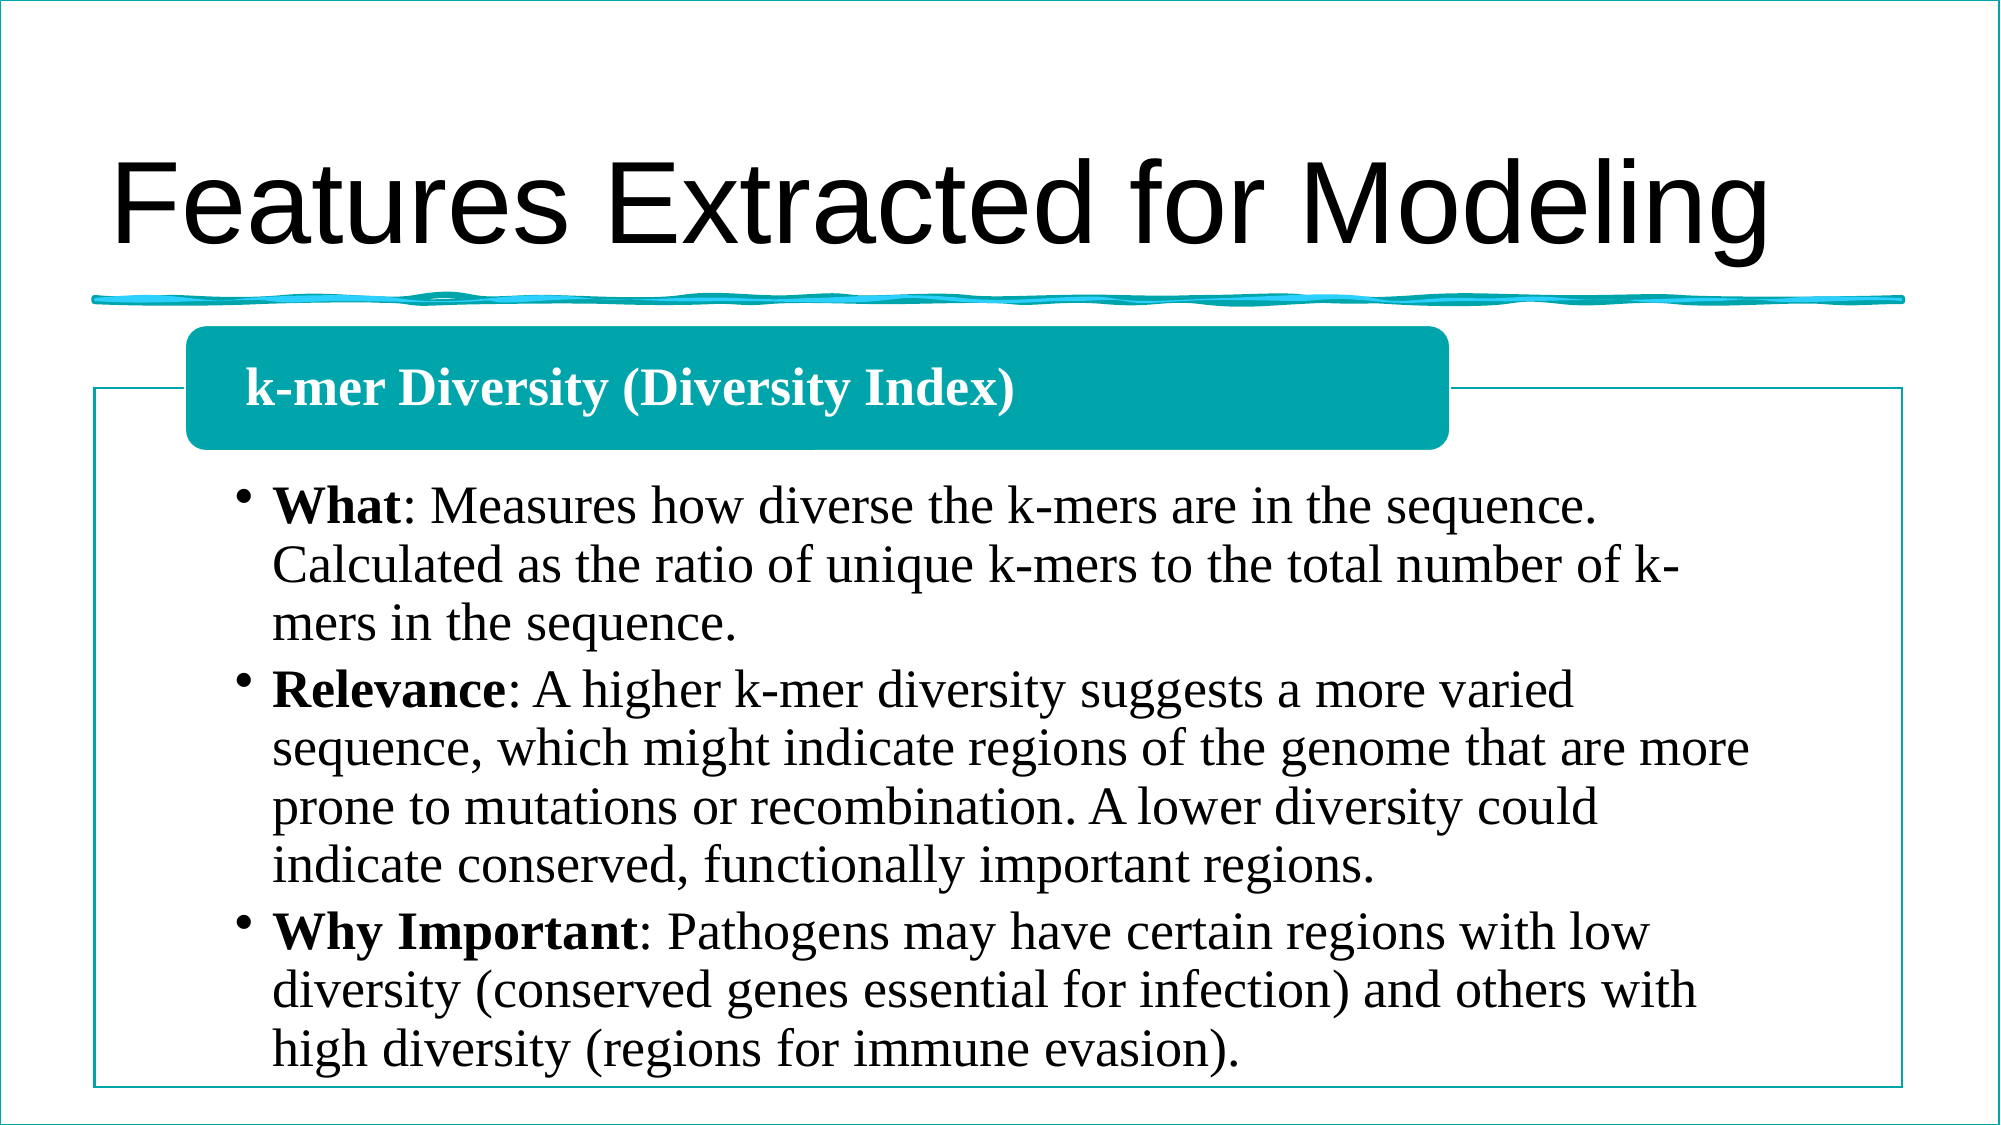

# Features Extracted for Modeling

What: Measures how diverse the k-mers are in the sequence. Calculated as the ratio of unique k-mers to the total number of k-mers in the sequence.
Relevance: A higher k-mer diversity suggests a more varied sequence, which might indicate regions of the genome that are more prone to mutations or recombination. A lower diversity could indicate conserved, functionally important regions.
Why Important: Pathogens may have certain regions with low diversity (conserved genes essential for infection) and others with high diversity (regions for immune evasion).
k-mer Diversity (Diversity Index)